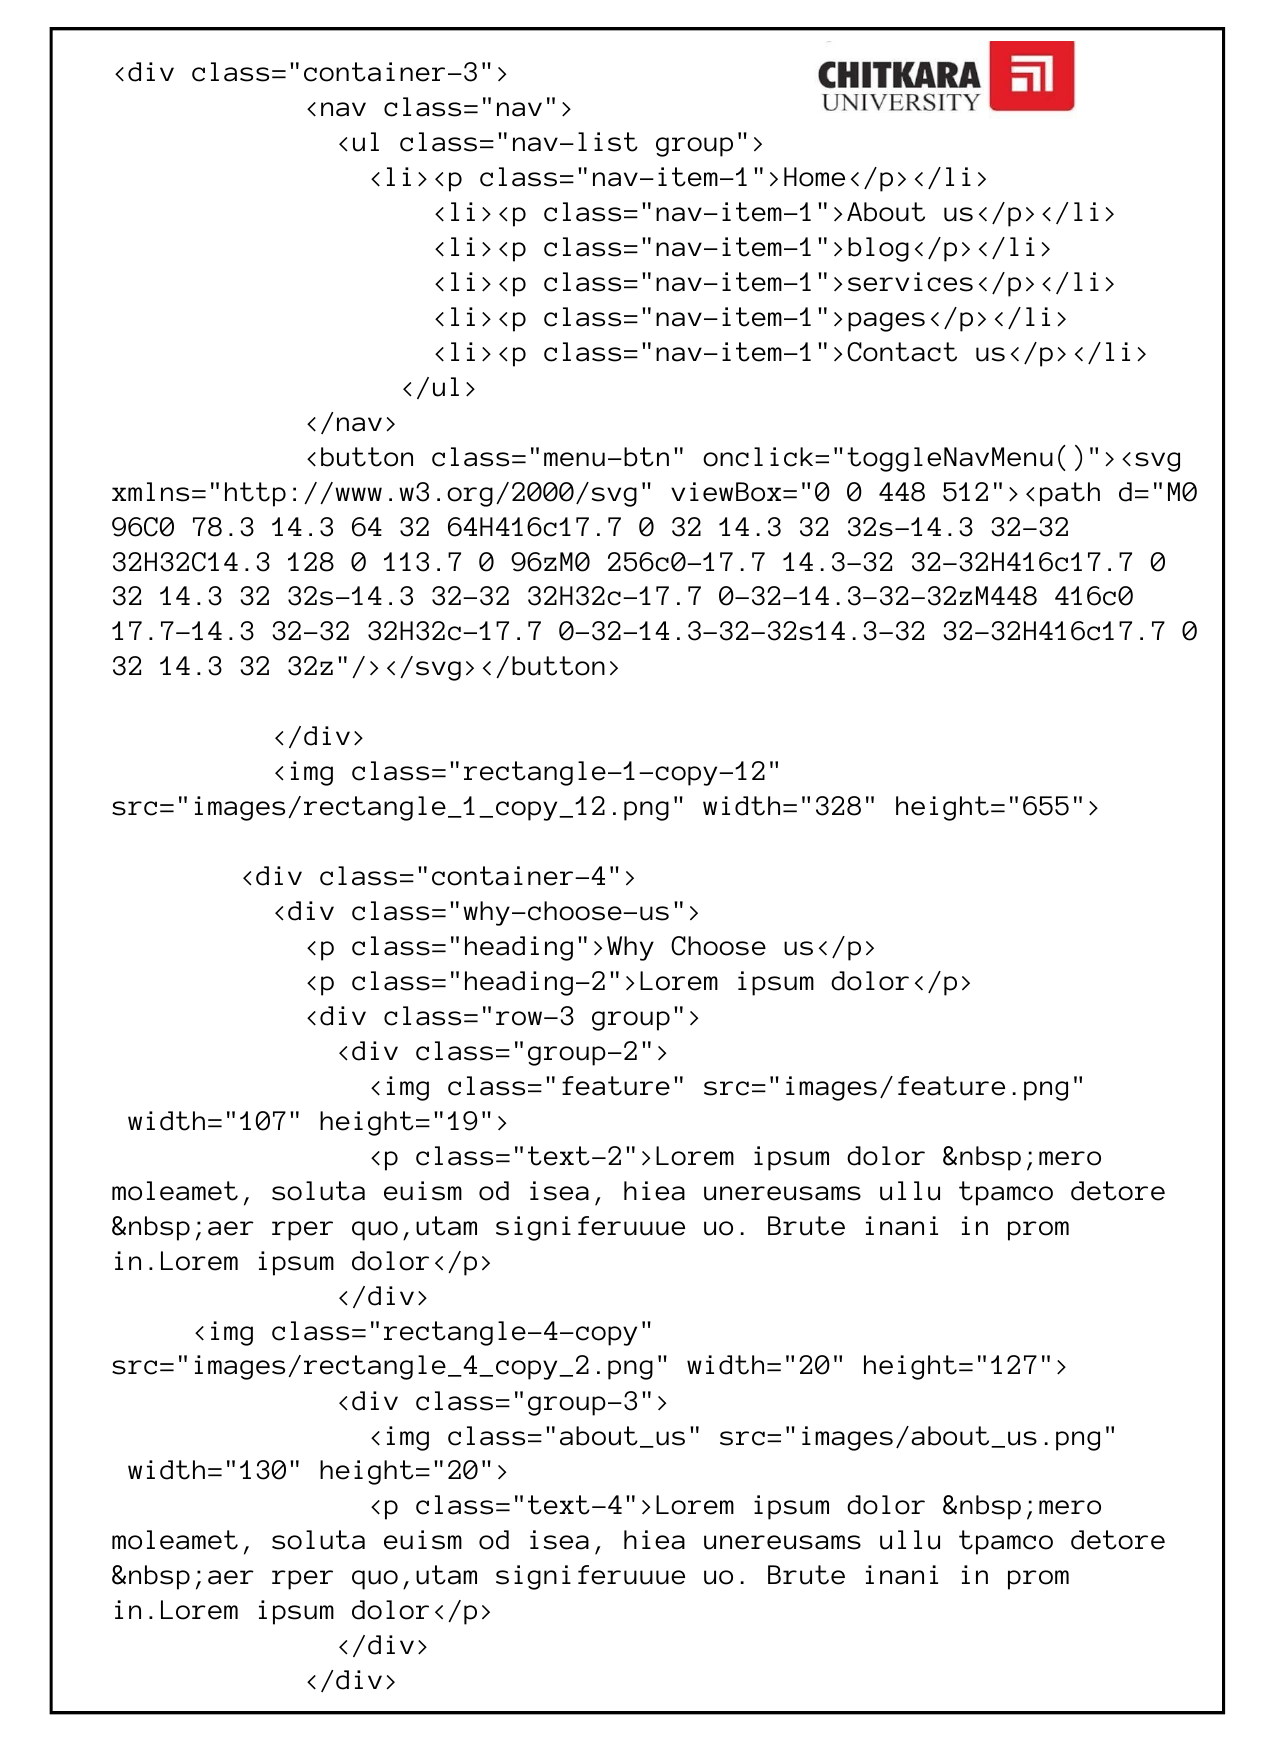

<div class="container-3">
            <nav class="nav">
              <ul class="nav-list group">
                <li><p class="nav-item-1">Home</p></li>
                    <li><p class="nav-item-1">About us</p></li>
                    <li><p class="nav-item-1">blog</p></li>
                    <li><p class="nav-item-1">services</p></li>
                    <li><p class="nav-item-1">pages</p></li>
                    <li><p class="nav-item-1">Contact us</p></li>
                  </ul>
            </nav>
            <button class="menu-btn" onclick="toggleNavMenu()"><svg xmlns="http://www.w3.org/2000/svg" viewBox="0 0 448 512"><path d="M0 96C0 78.3 14.3 64 32 64H416c17.7 0 32 14.3 32 32s-14.3 32-32 32H32C14.3 128 0 113.7 0 96zM0 256c0-17.7 14.3-32 32-32H416c17.7 0 32 14.3 32 32s-14.3 32-32 32H32c-17.7 0-32-14.3-32-32zM448 416c0 17.7-14.3 32-32 32H32c-17.7 0-32-14.3-32-32s14.3-32 32-32H416c17.7 0 32 14.3 32 32z"/></svg></button>

          </div>
          <img class="rectangle-1-copy-12" src="images/rectangle_1_copy_12.png" width="328" height="655">

        <div class="container-4">
          <div class="why-choose-us">
            <p class="heading">Why Choose us</p>
            <p class="heading-2">Lorem ipsum dolor</p>
            <div class="row-3 group">
              <div class="group-2">
                <img class="feature" src="images/feature.png"  width="107" height="19">
                <p class="text-2">Lorem ipsum dolor &nbsp;mero moleamet, soluta euism od isea, hiea unereusams ullu tpamco detore &nbsp;aer rper quo,utam signiferuuue uo. Brute inani in prom in.Lorem ipsum dolor</p>
              </div>
     <img class="rectangle-4-copy" src="images/rectangle_4_copy_2.png" width="20" height="127">
              <div class="group-3">
                <img class="about_us" src="images/about_us.png"  width="130" height="20">
                <p class="text-4">Lorem ipsum dolor &nbsp;mero moleamet, soluta euism od isea, hiea unereusams ullu tpamco detore &nbsp;aer rper quo,utam signiferuuue uo. Brute inani in prom in.Lorem ipsum dolor</p>
              </div>
            </div>